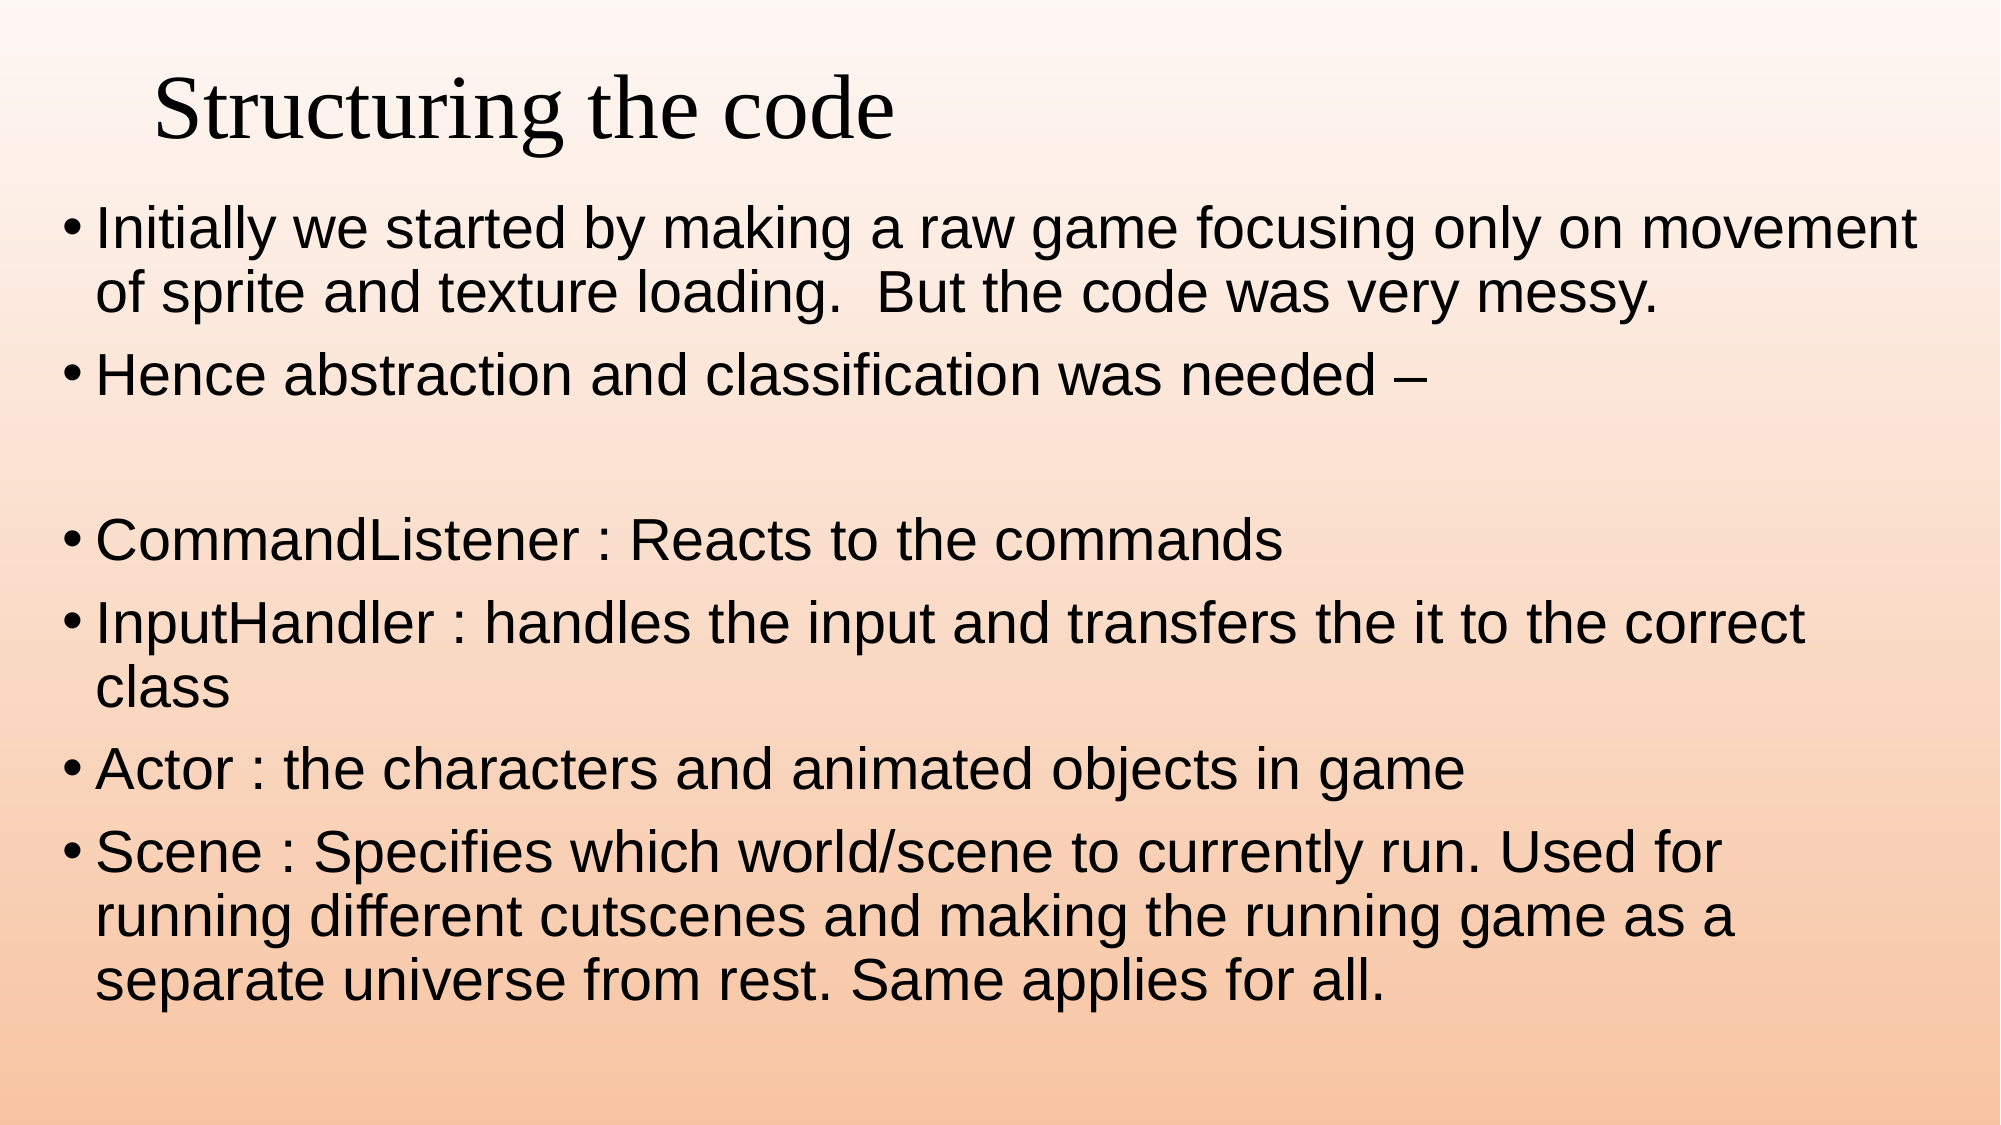

# Structuring the code
Initially we started by making a raw game focusing only on movement of sprite and texture loading.  But the code was very messy.
Hence abstraction and classification was needed –

CommandListener : Reacts to the commands
InputHandler : handles the input and transfers the it to the correct class
Actor : the characters and animated objects in game
Scene : Specifies which world/scene to currently run. Used for running different cutscenes and making the running game as a separate universe from rest. Same applies for all.